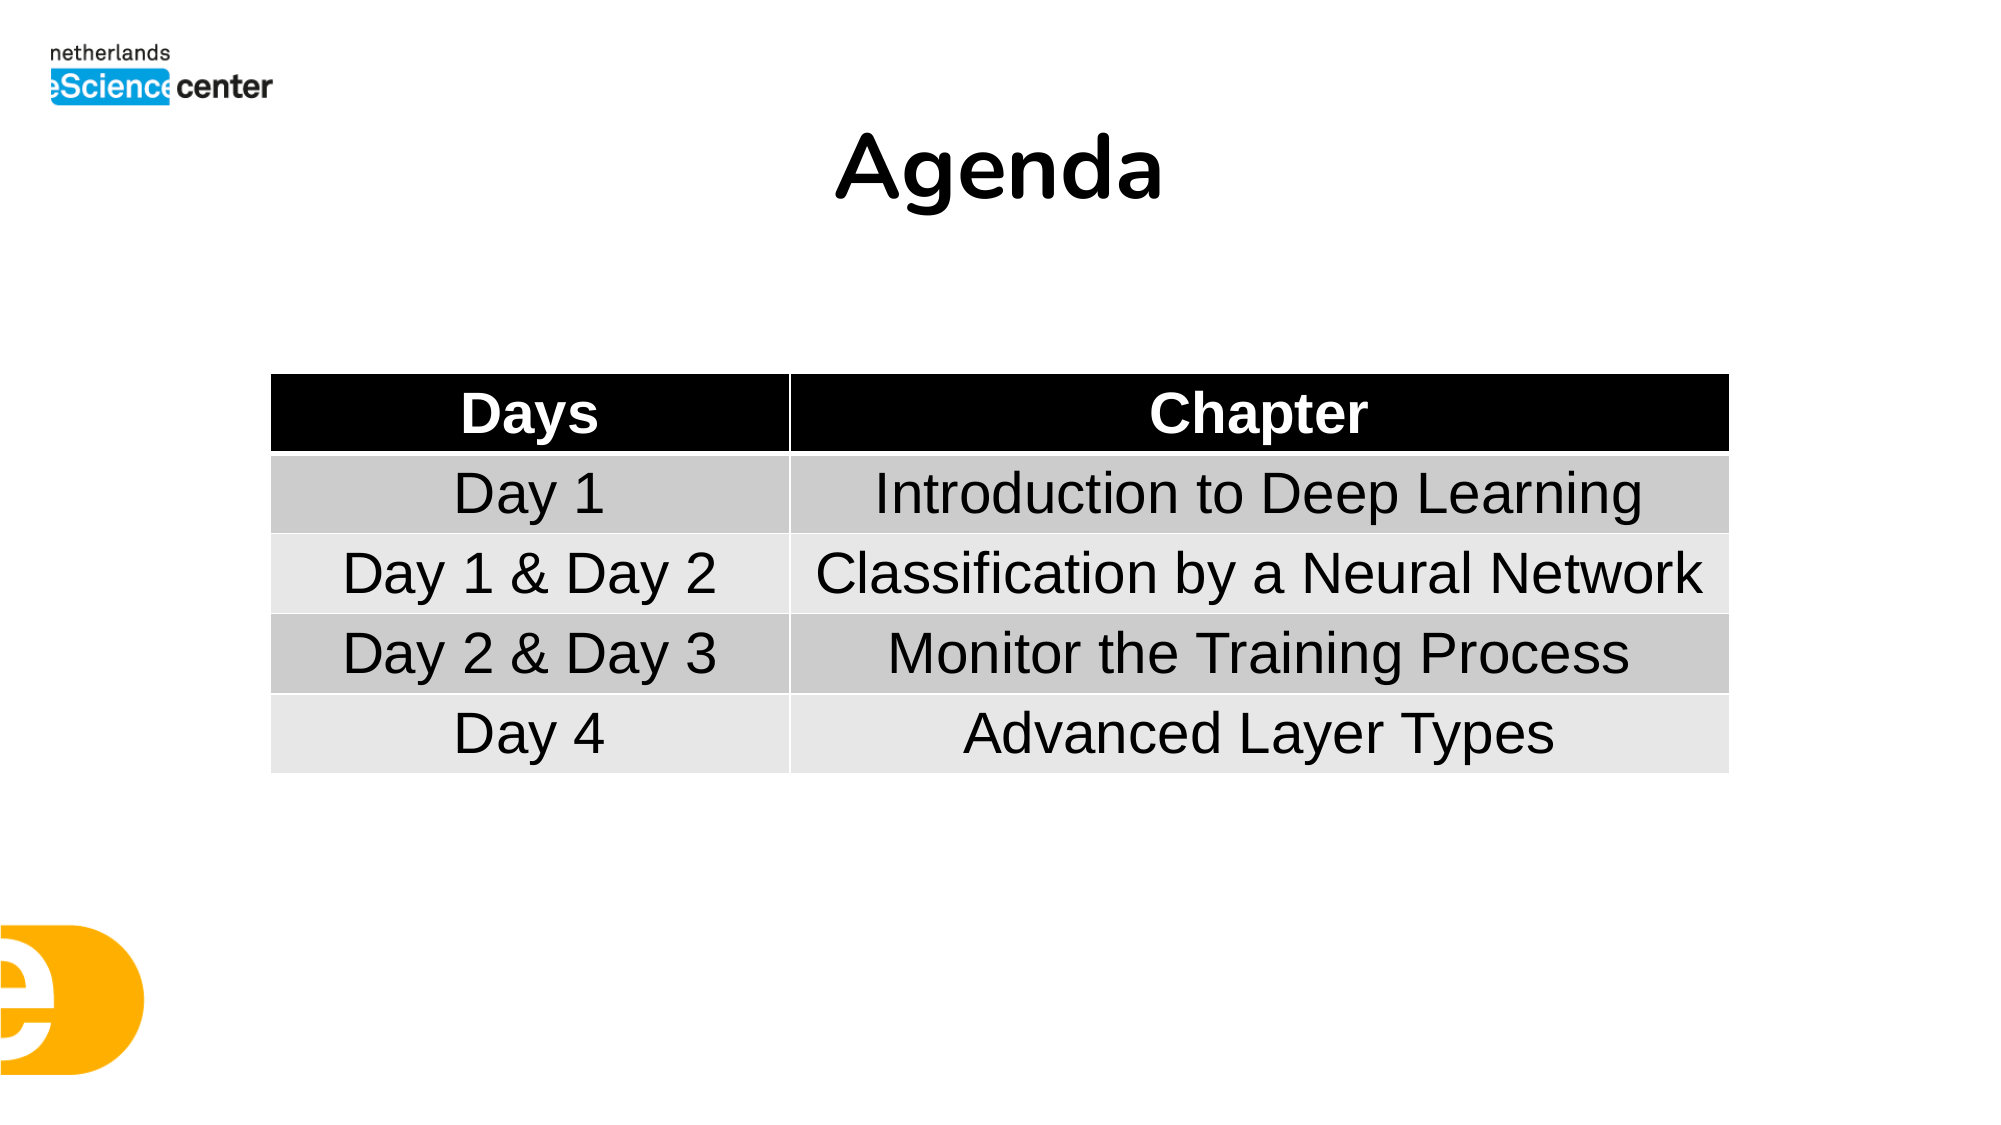

# Agenda
| Days | Chapter |
| --- | --- |
| Day 1 | Introduction to Deep Learning |
| Day 1 & Day 2 | Classification by a Neural Network |
| Day 2 & Day 3 | Monitor the Training Process |
| Day 4 | Advanced Layer Types |